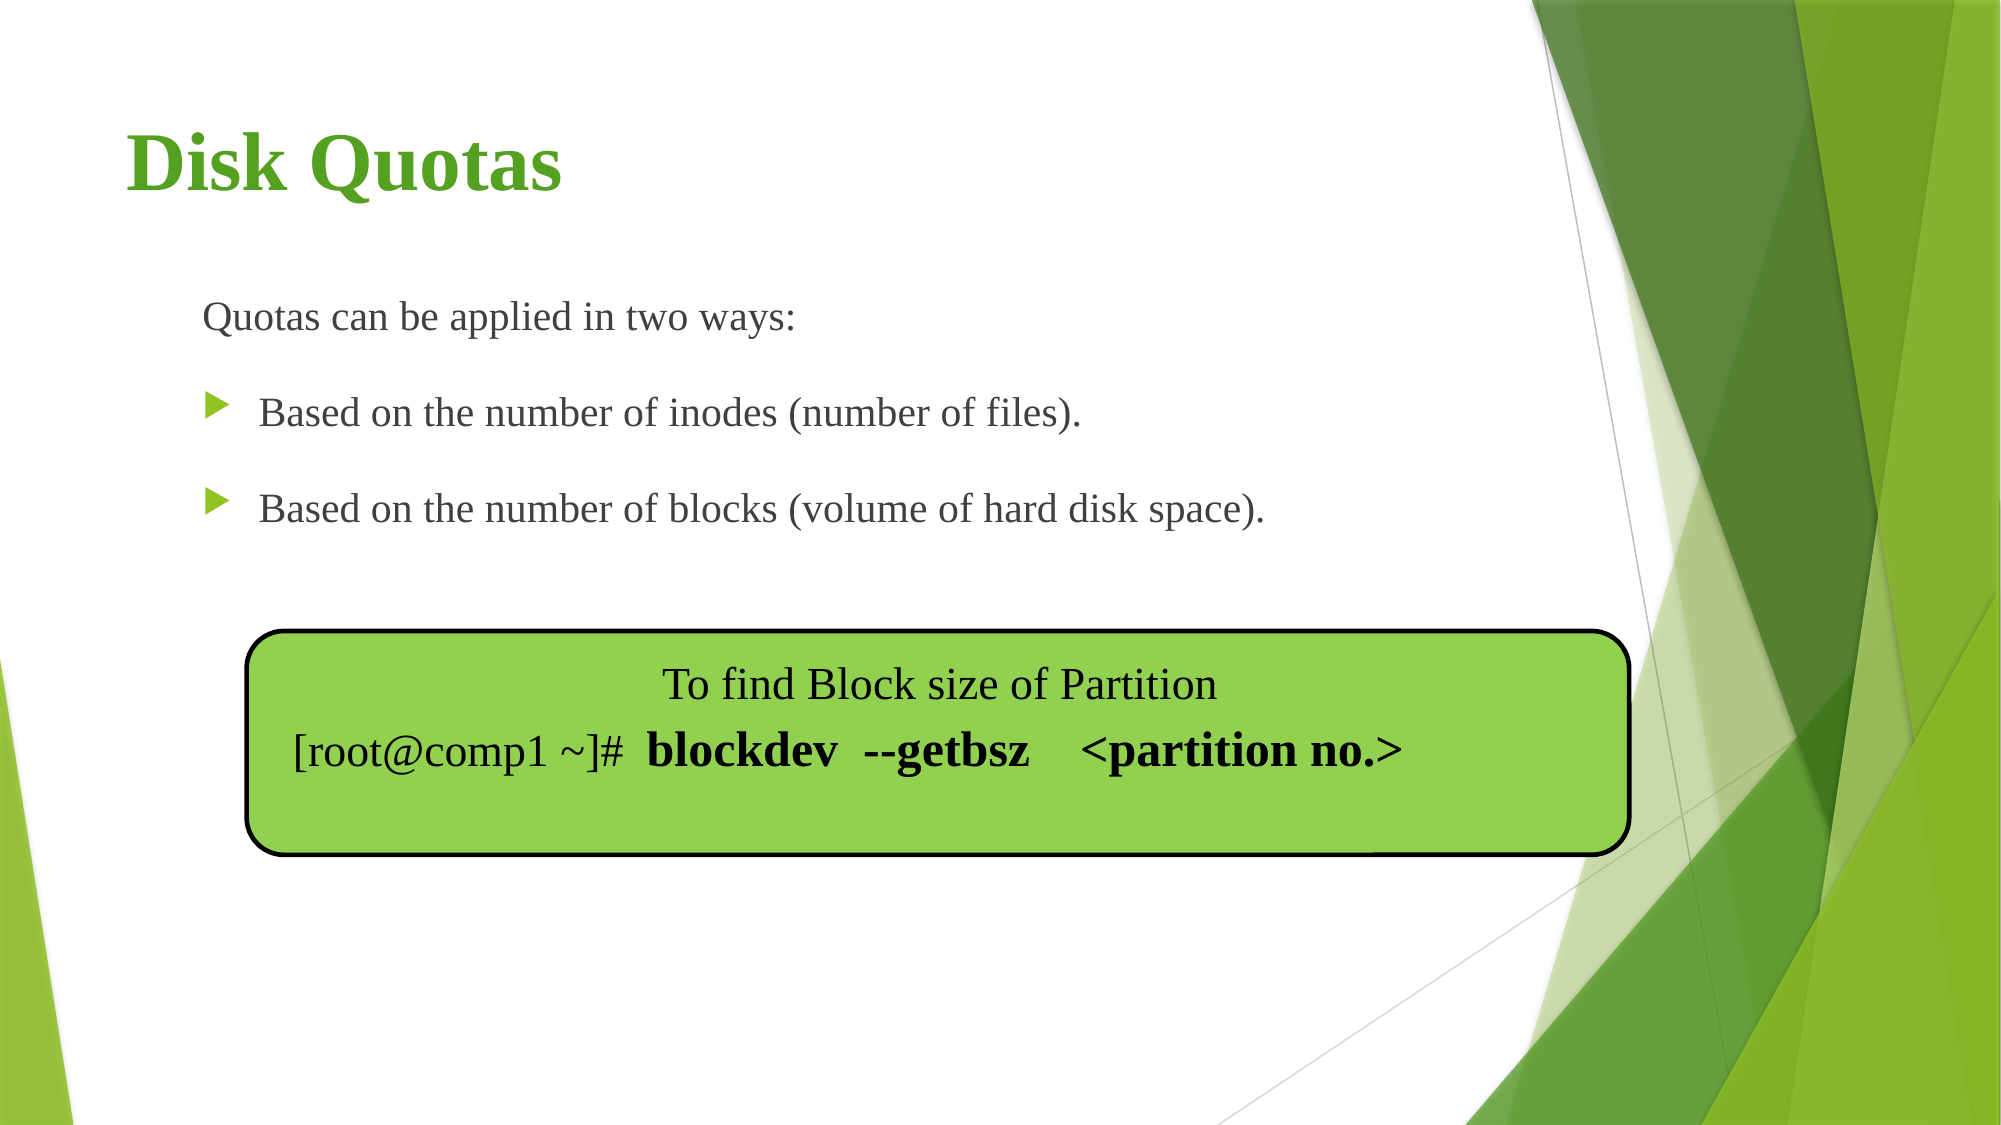

# Disk Quotas
Quotas can be applied in two ways:
Based on the number of inodes (number of files).
Based on the number of blocks (volume of hard disk space).

To find Block size of Partition
[root@comp1 ~]#  blockdev  --getbsz    <partition no.>